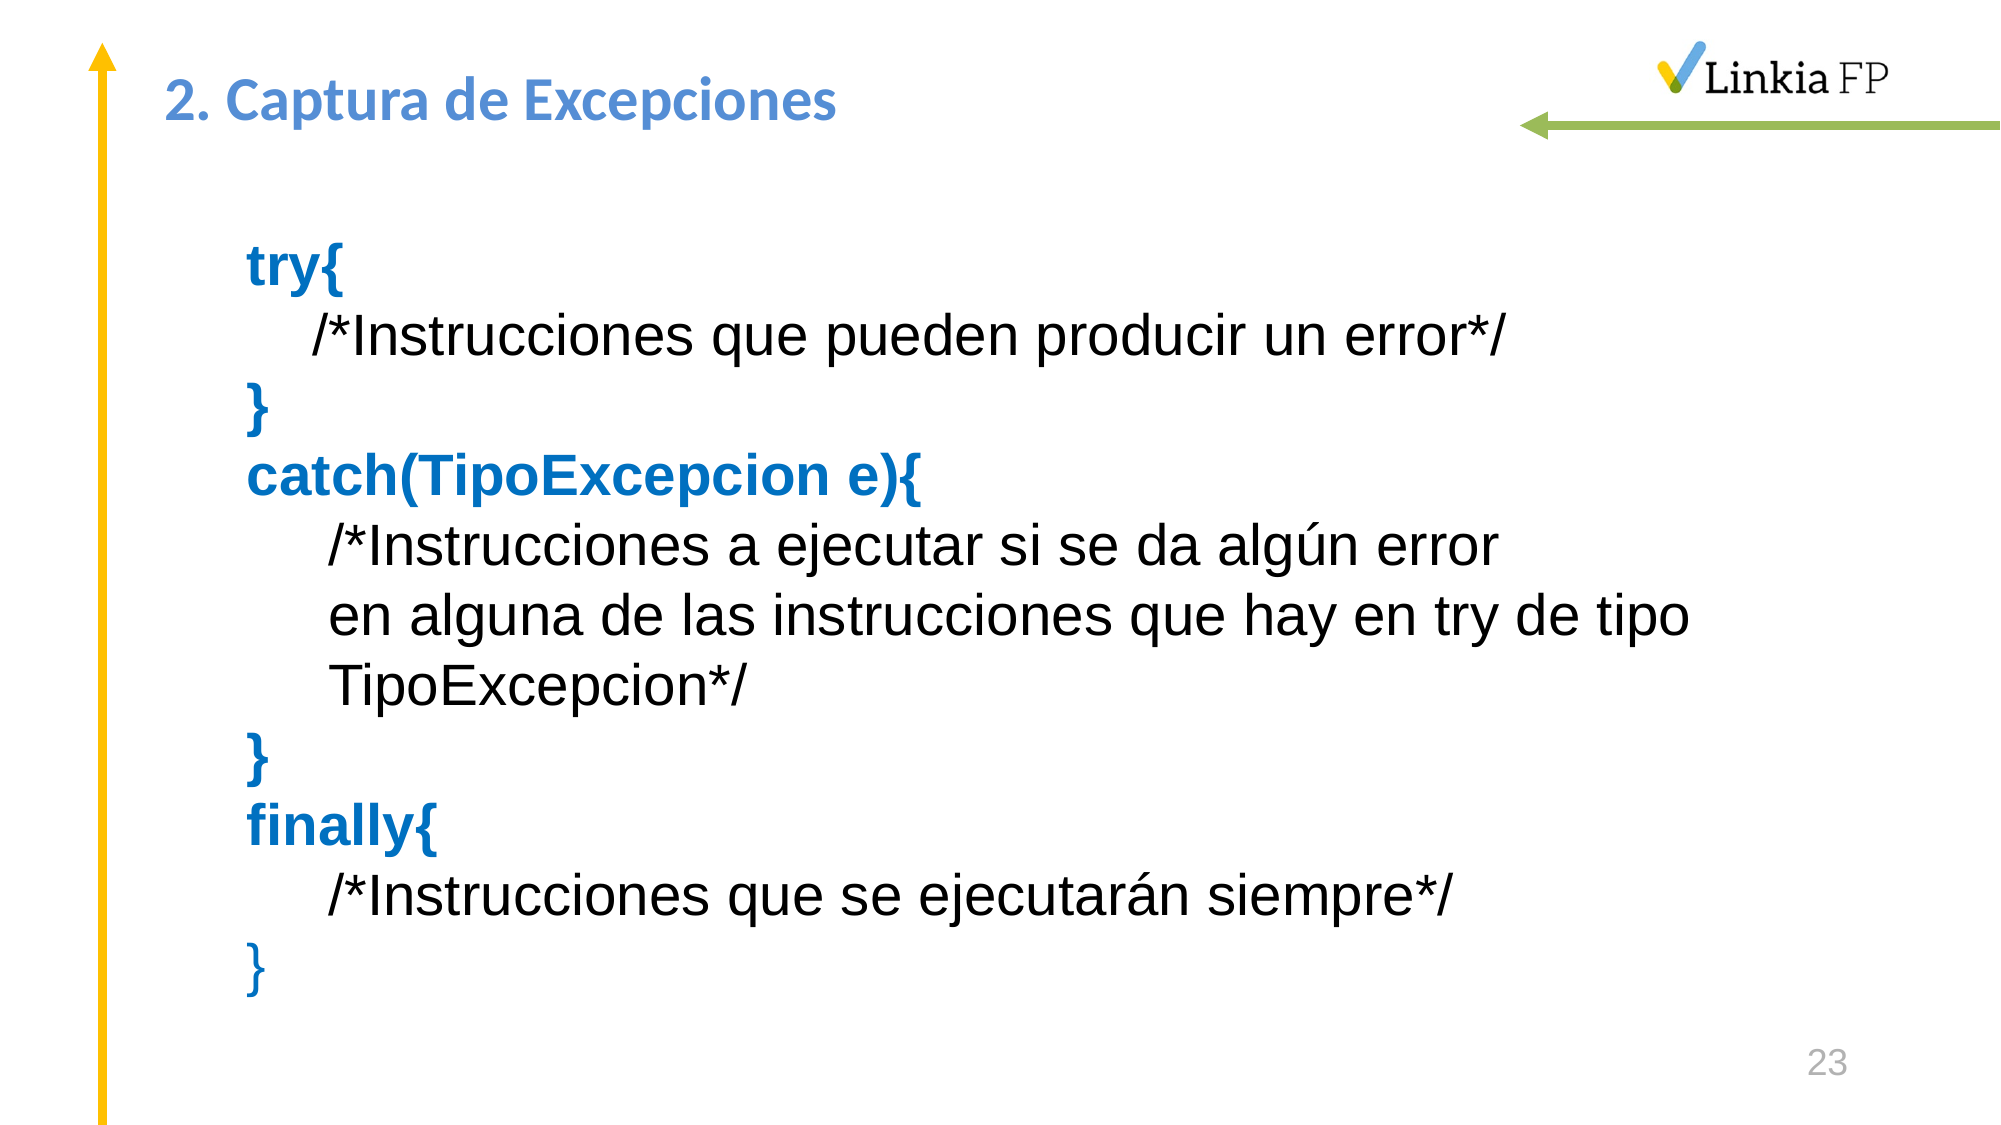

# 2. Captura de Excepciones
try{
    /*Instrucciones que pueden producir un error*/
}
catch(TipoExcepcion e){
     /*Instrucciones a ejecutar si se da algún error
     en alguna de las instrucciones que hay en try de tipo
     TipoExcepcion*/
}
finally{
     /*Instrucciones que se ejecutarán siempre*/
}
23